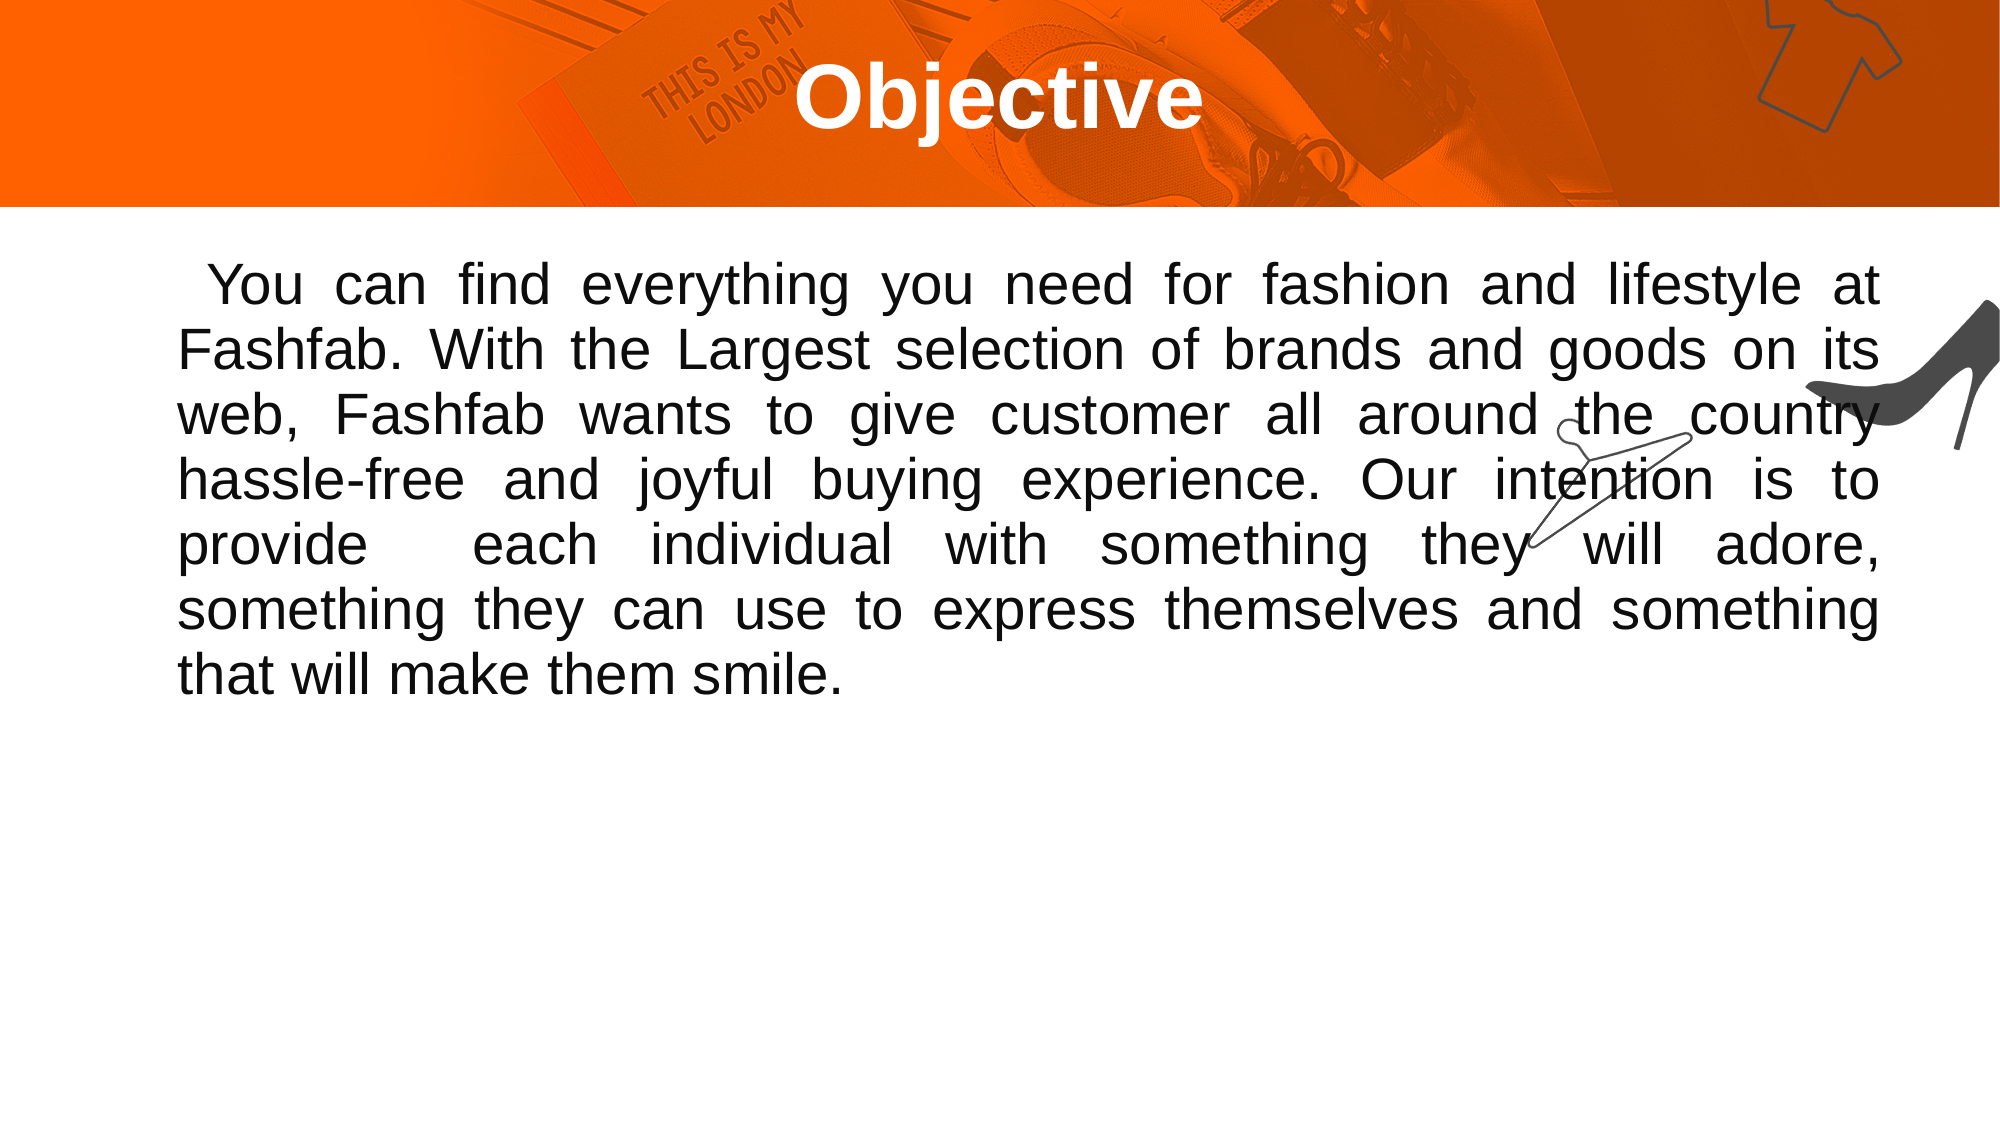

# Objective
   You can find everything you need for fashion and lifestyle at Fashfab. With the Largest selection of brands and goods on its web, Fashfab wants to give customer all around the country hassle-free and joyful buying experience. Our intention is to provide  each individual with something they will adore, something they can use to express themselves and something that will make them smile.